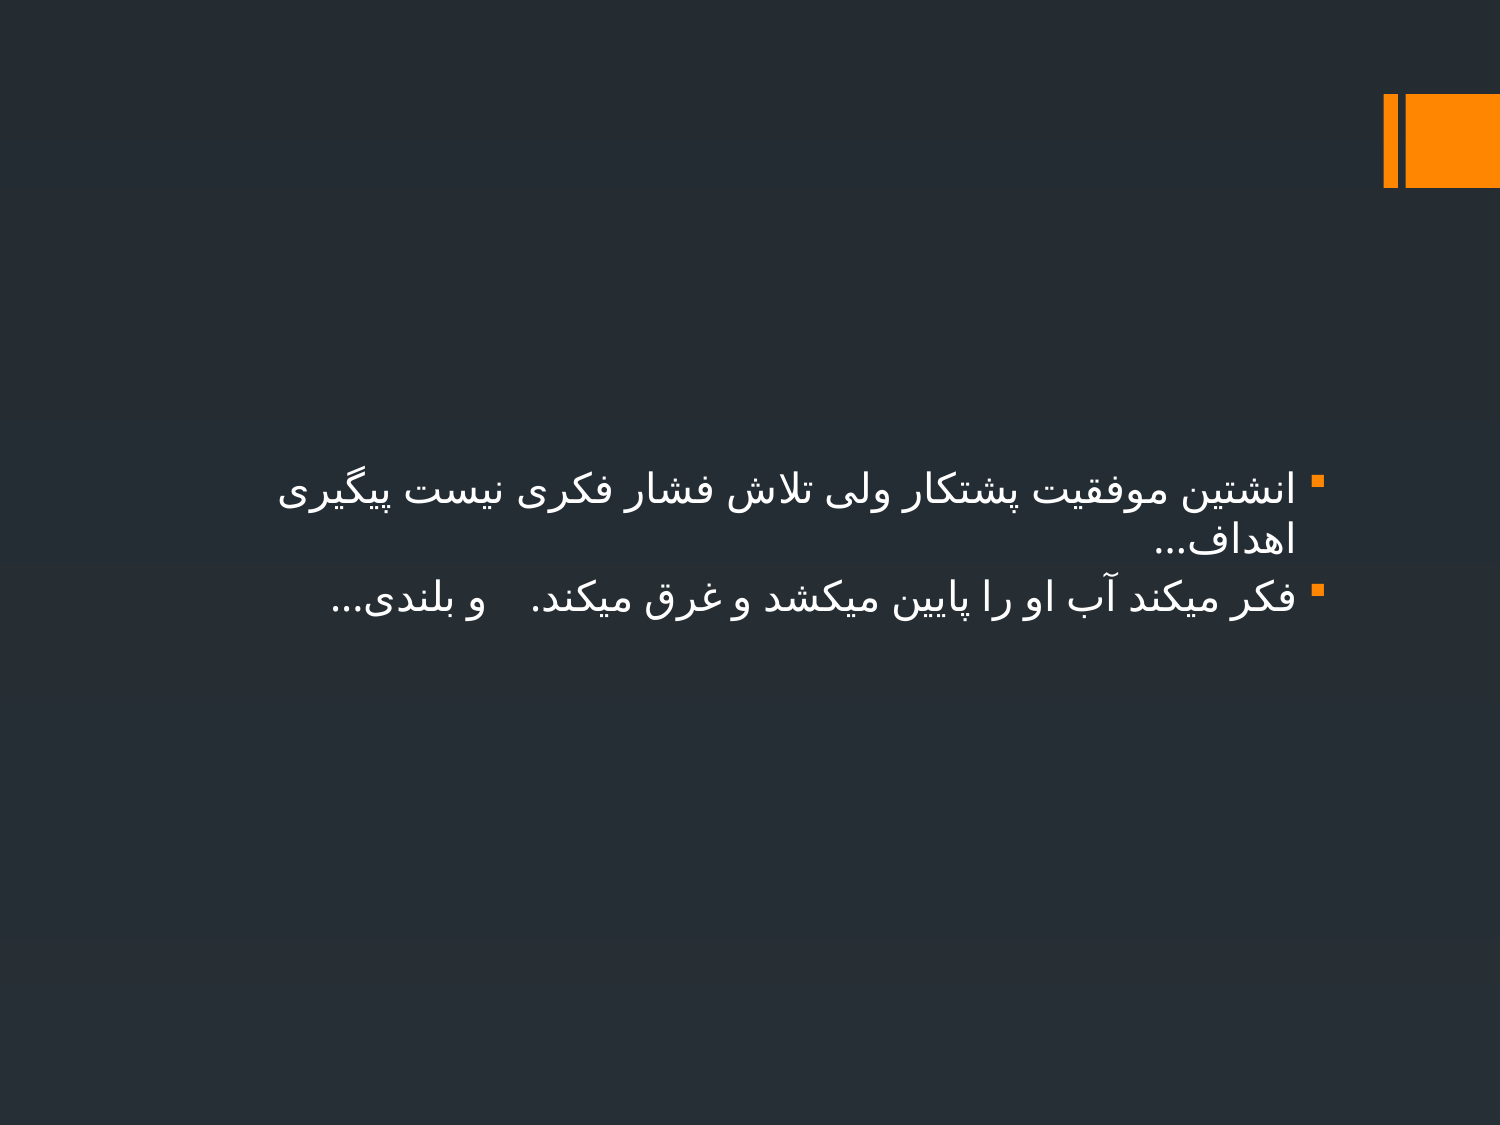

#
انشتین موفقیت پشتکار ولی تلاش فشار فکری نیست پیگیری اهداف...
فکر میکند آب او را پایین میکشد و غرق میکند.    و بلندی...